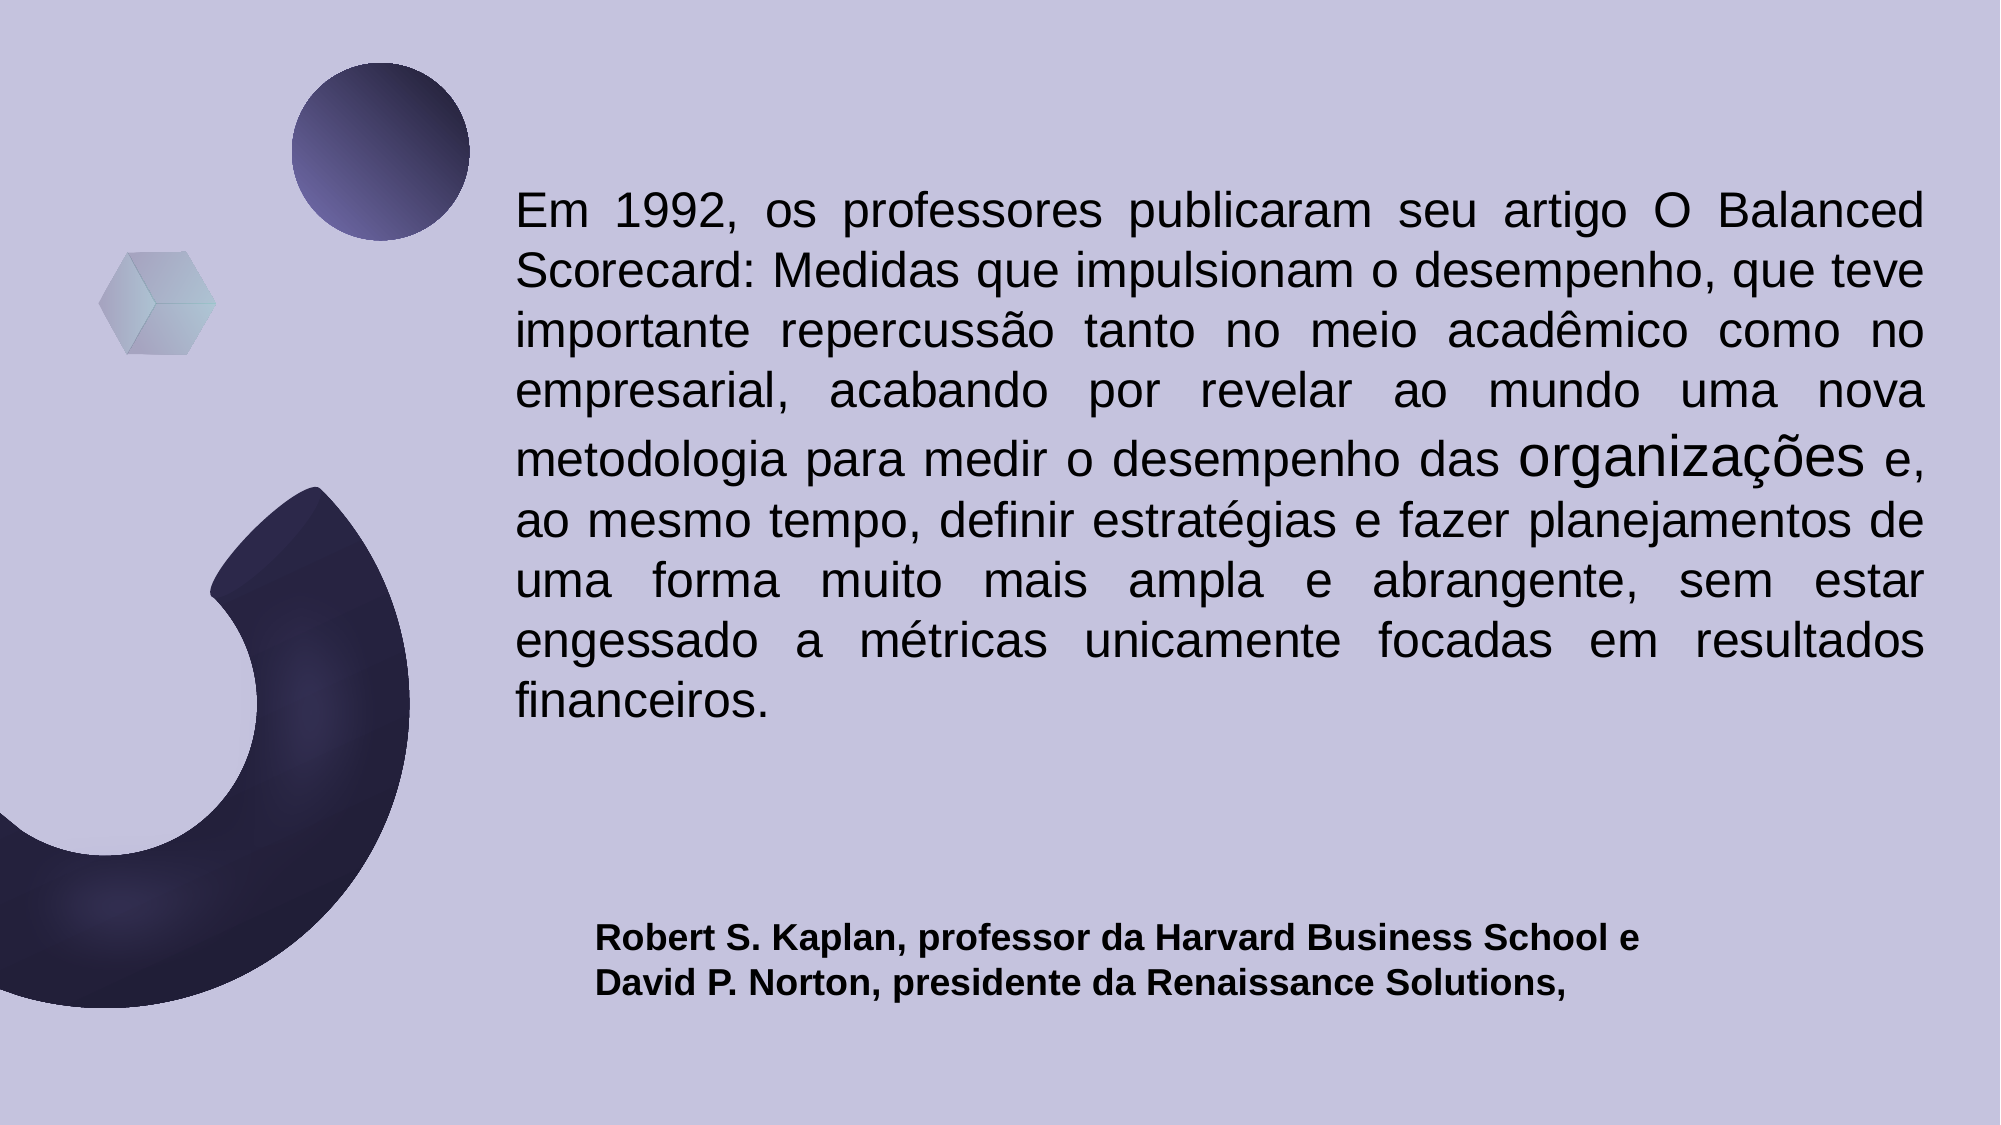

Em 1992, os professores publicaram seu artigo O Balanced Scorecard: Medidas que impulsionam o desempenho, que teve importante repercussão tanto no meio acadêmico como no empresarial, acabando por revelar ao mundo uma nova metodologia para medir o desempenho das organizações e, ao mesmo tempo, definir estratégias e fazer planejamentos de uma forma muito mais ampla e abrangente, sem estar engessado a métricas unicamente focadas em resultados financeiros.
 Robert S. Kaplan, professor da Harvard Business School e
 David P. Norton, presidente da Renaissance Solutions,